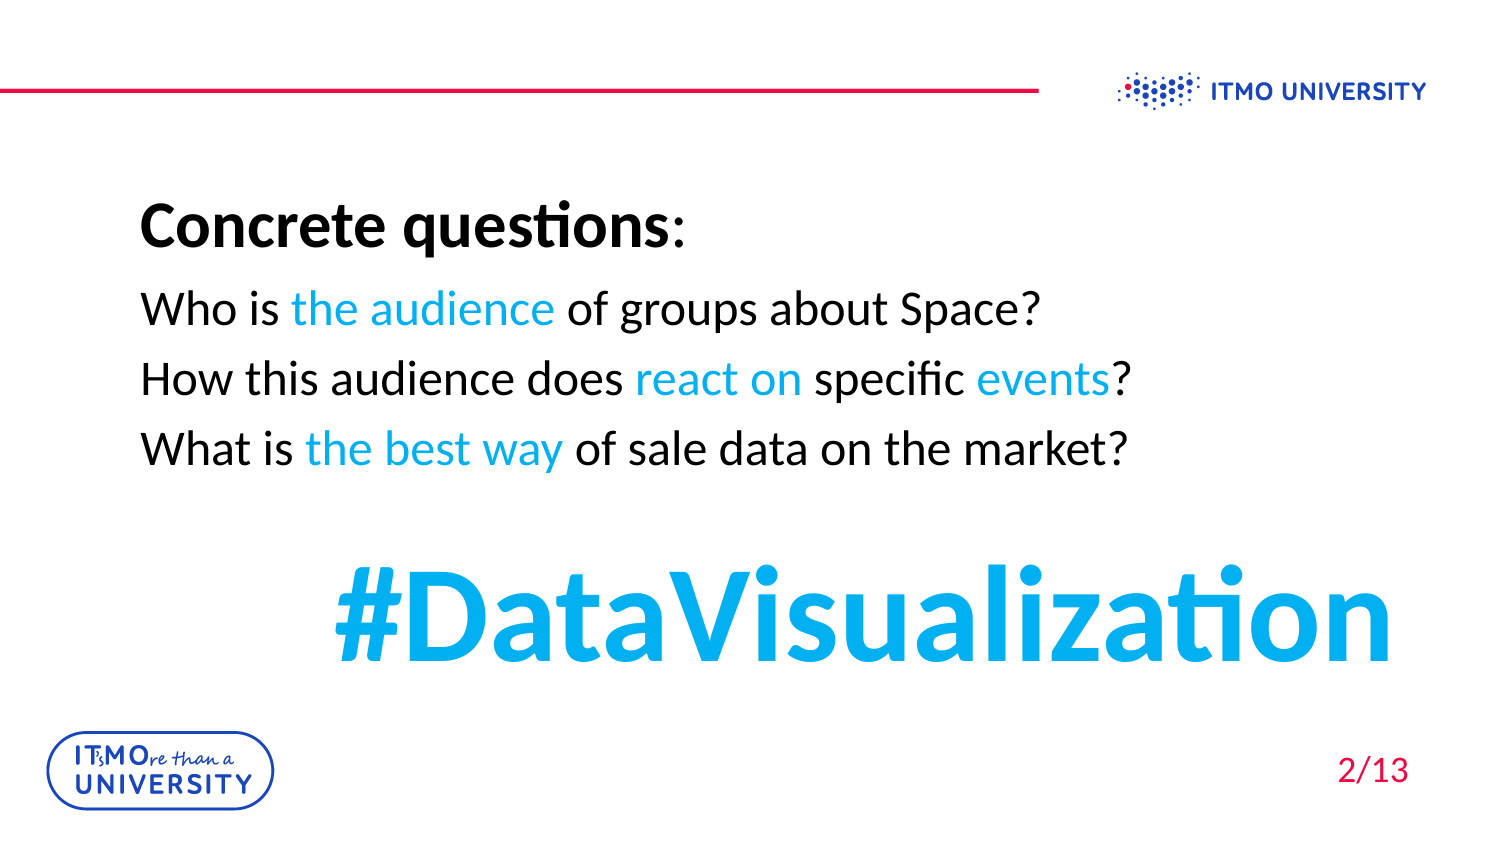

# Concrete questions:
Who is the audience of groups about Space?
How this audience does react on specific events?
What is the best way of sale data on the market?

#DataVisualization
2/13